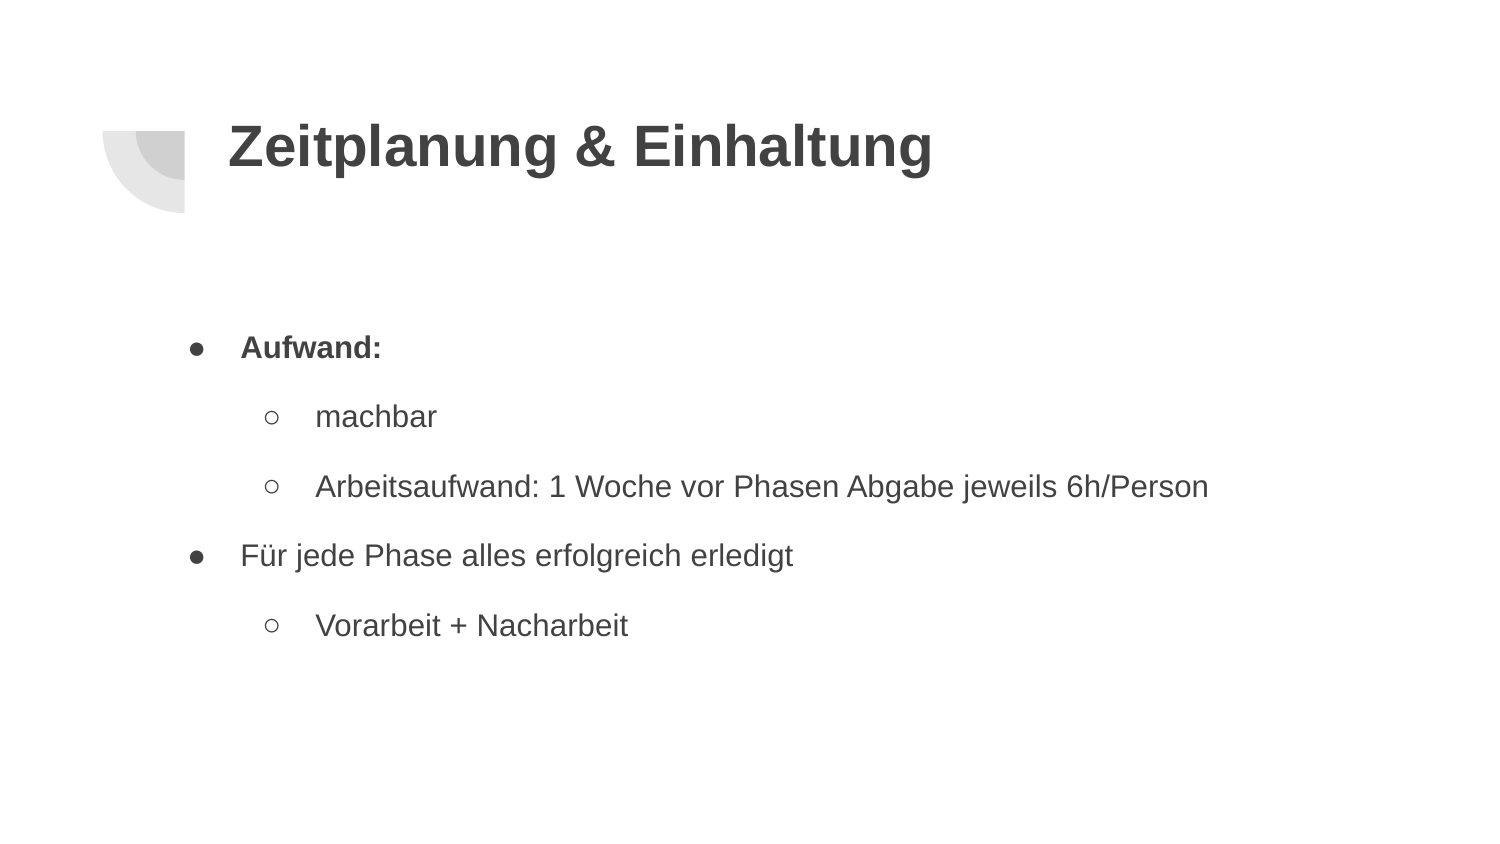

# Zeitplanung & Einhaltung
Aufwand:
machbar
Arbeitsaufwand: 1 Woche vor Phasen Abgabe jeweils 6h/Person
Für jede Phase alles erfolgreich erledigt
Vorarbeit + Nacharbeit